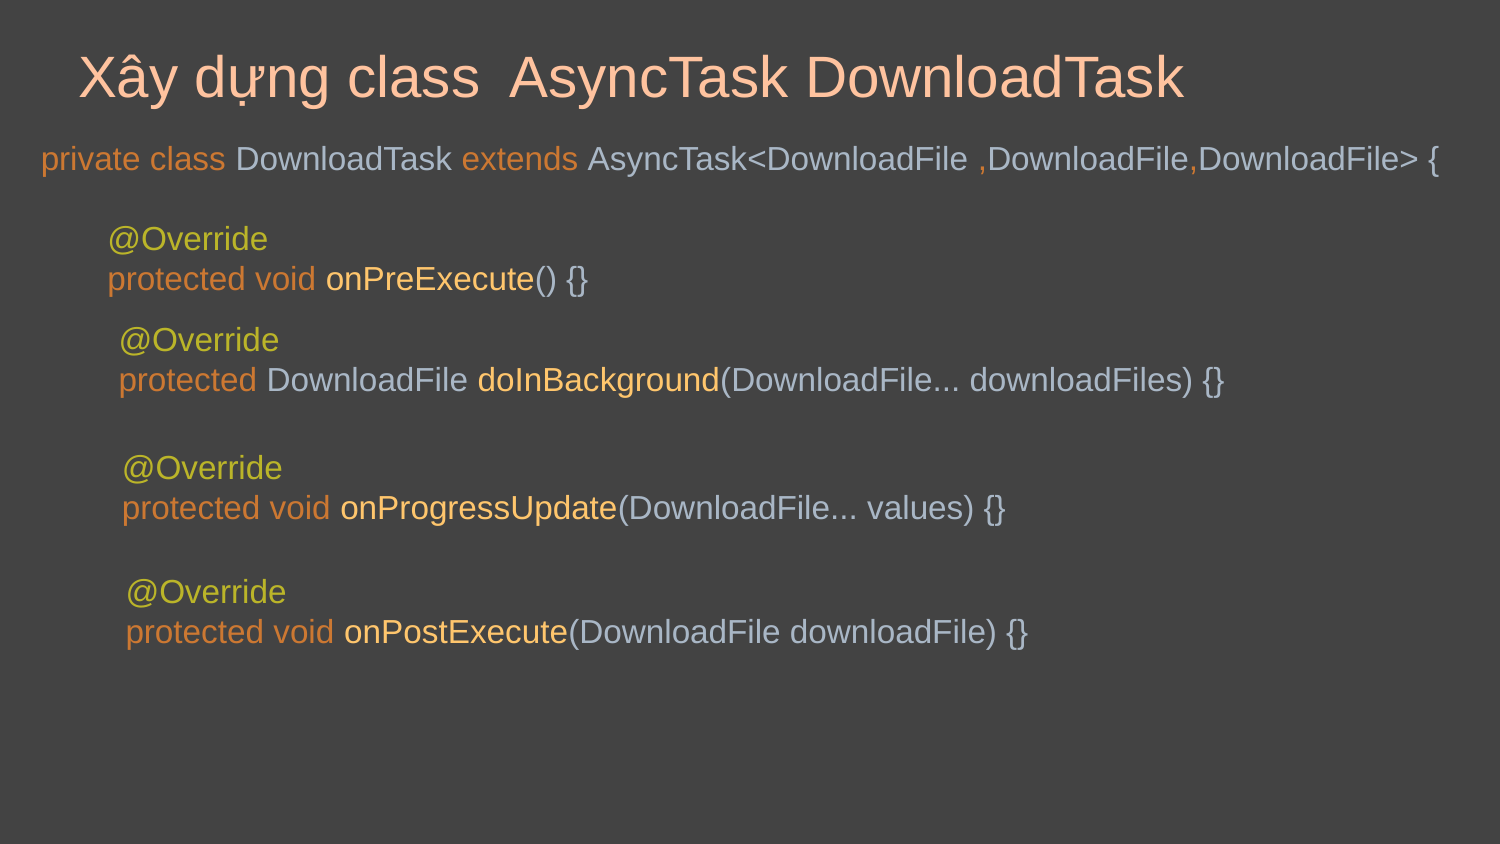

Xây dựng class  AsyncTask DownloadTask
private class DownloadTask extends AsyncTask<DownloadFile ,DownloadFile,DownloadFile> {
@Override
protected void onPreExecute() {}
@Override
protected DownloadFile doInBackground(DownloadFile... downloadFiles) {}
@Override
protected void onProgressUpdate(DownloadFile... values) {}
@Override
protected void onPostExecute(DownloadFile downloadFile) {}